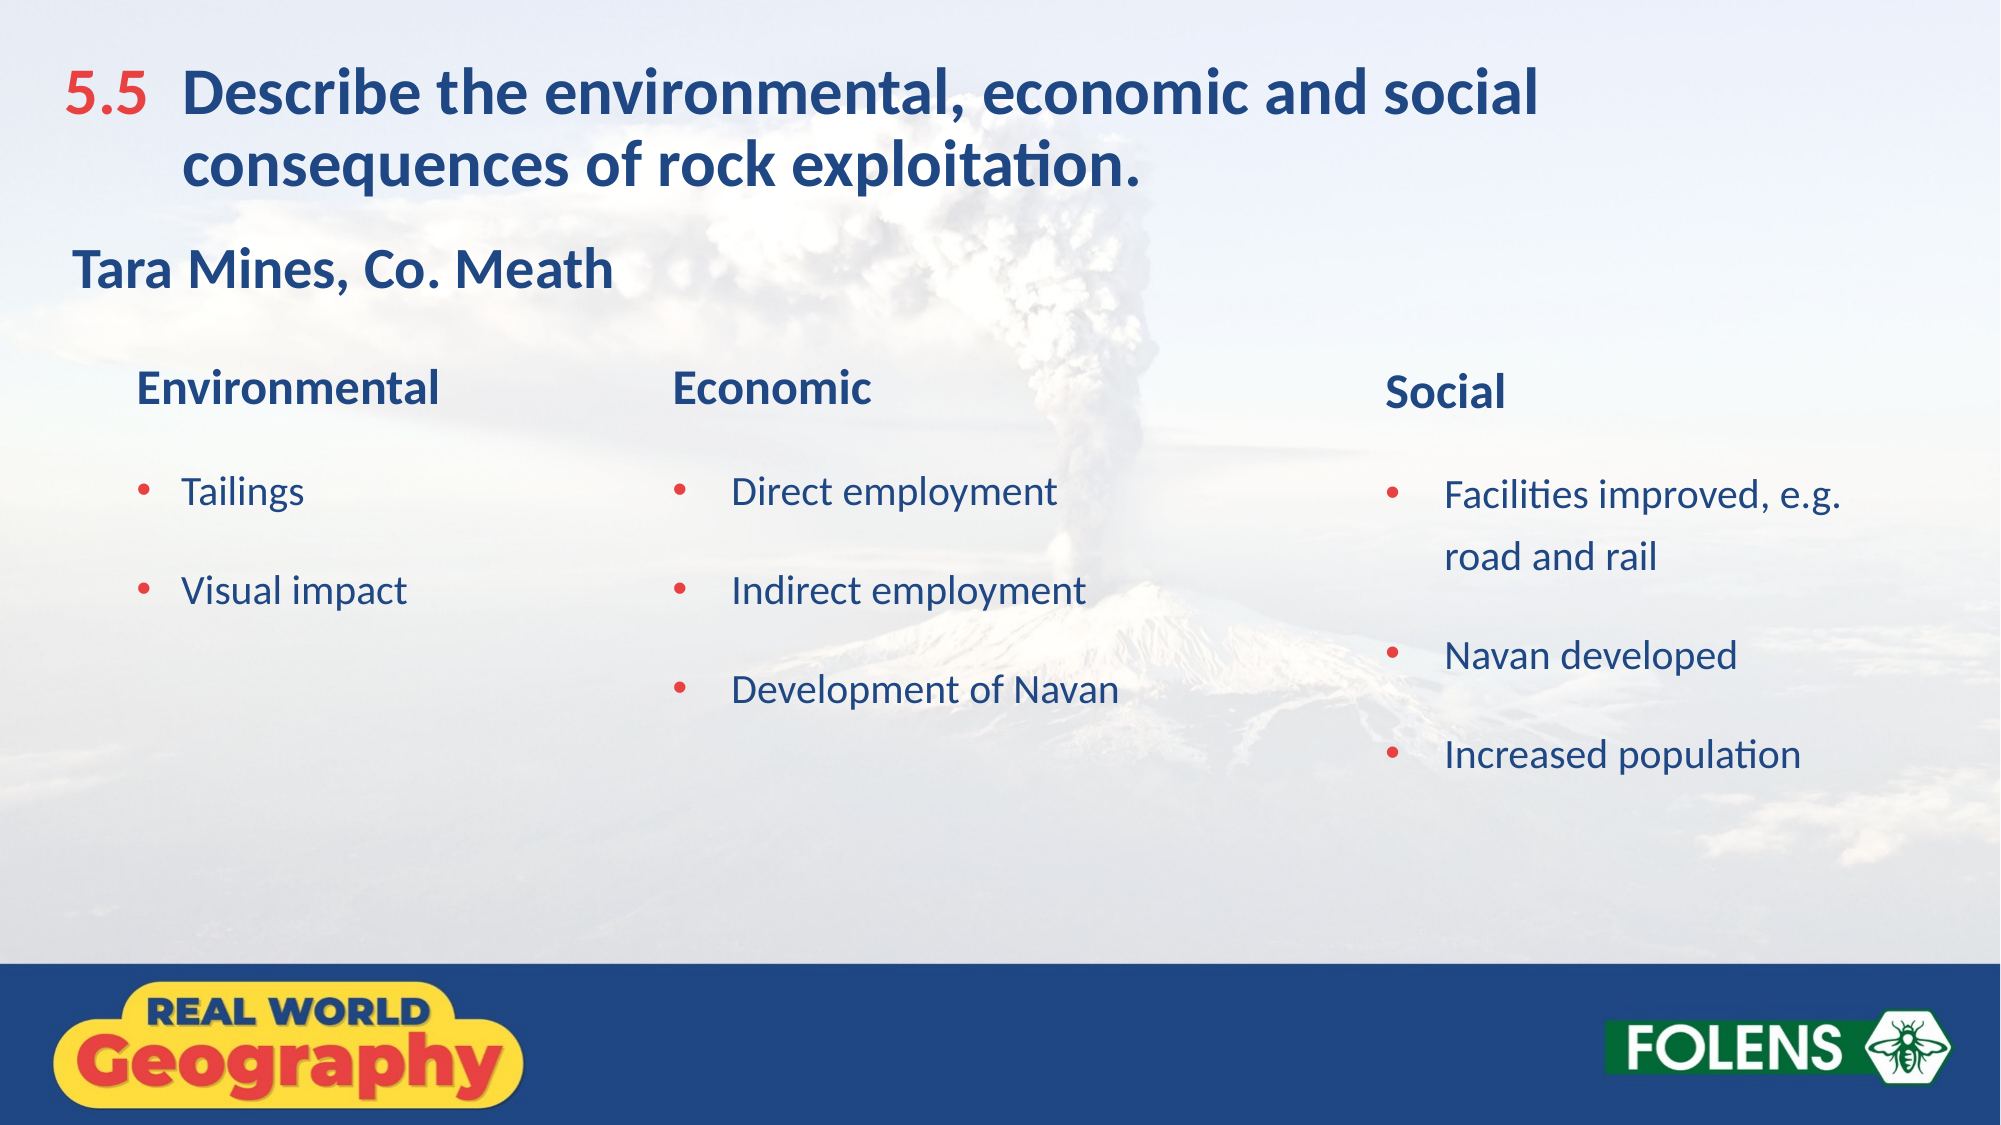

5.5	Describe the environmental, economic and social
consequences of rock exploitation.

Tara Mines, Co. Meath

Environmental
Tailings
Visual impact
Economic
Direct employment
Indirect employment
Development of Navan
Social
Facilities improved, e.g. road and rail
Navan developed
Increased population